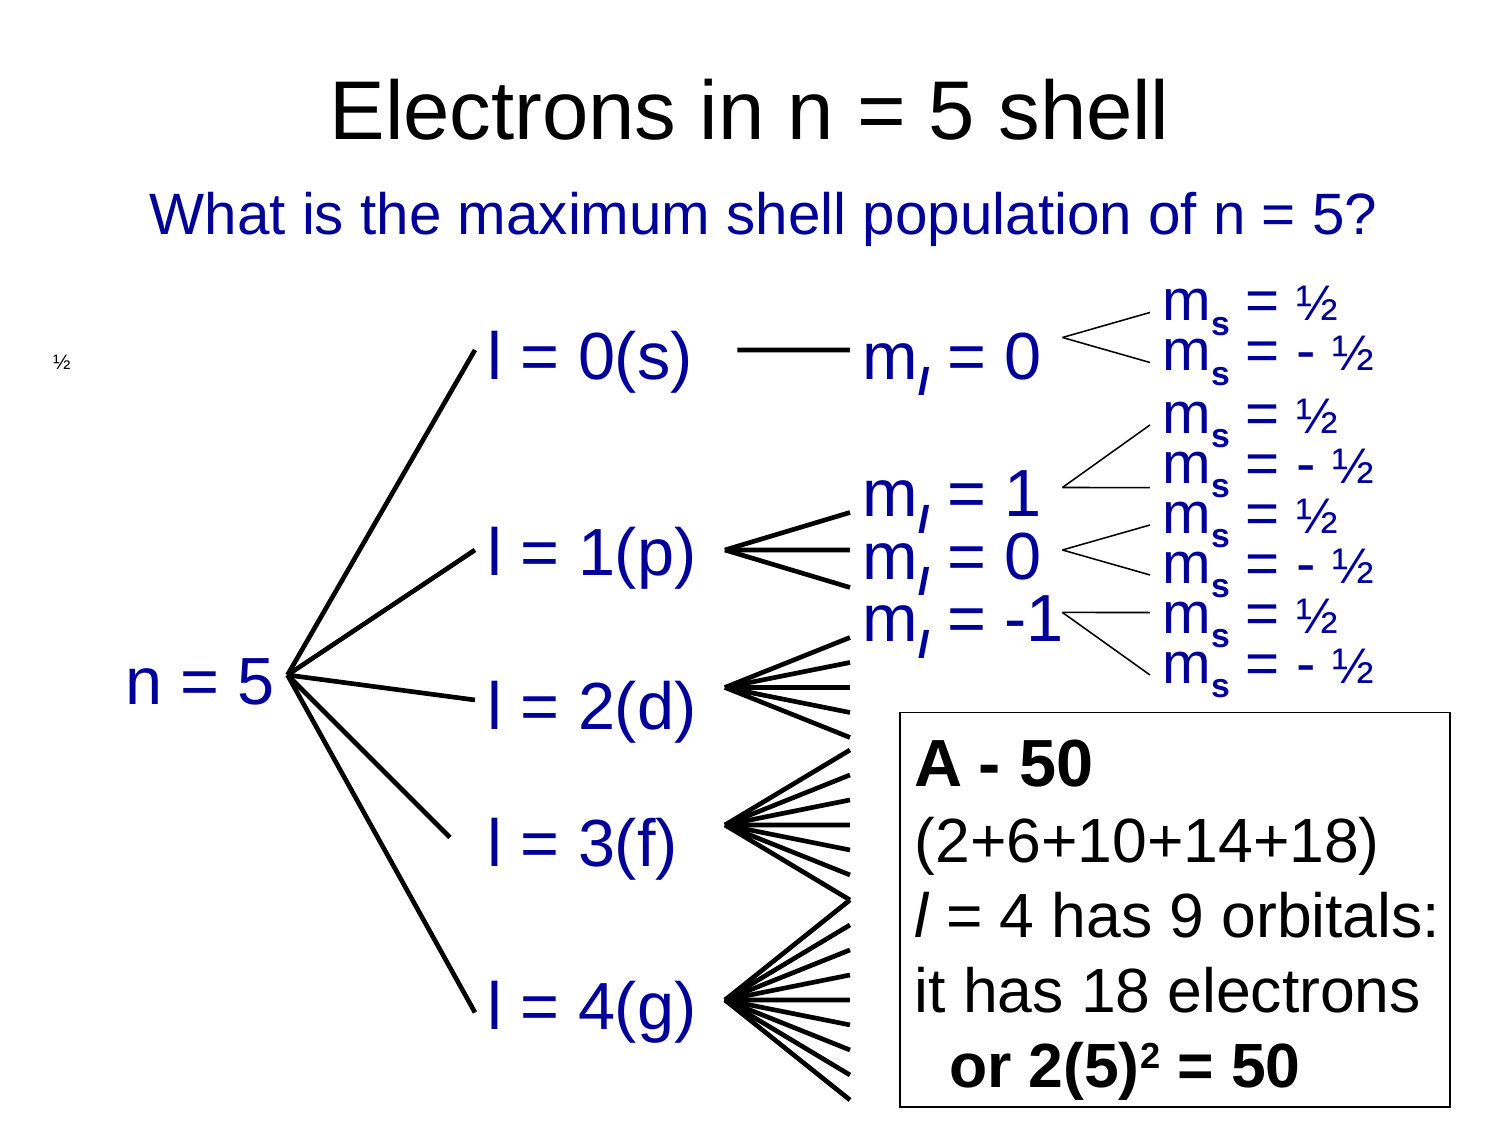

# Electrons in n = 5 shell
	What is the maximum shell population of n = 5?
ms = ½

ms = - ½

l = 0(s)
ml = 0

½

ms = ½

ms = - ½

ml = 1

ml = 0

ml = -1
ms = ½

ms = - ½

l = 1(p)
ms = ½

ms = - ½
n = 5

l = 2(d)
A - 50
(2+6+10+14+18)
l = 4 has 9 orbitals: it has 18 electrons
  or 2(5)2 = 50

l = 3(f)

l = 4(g)